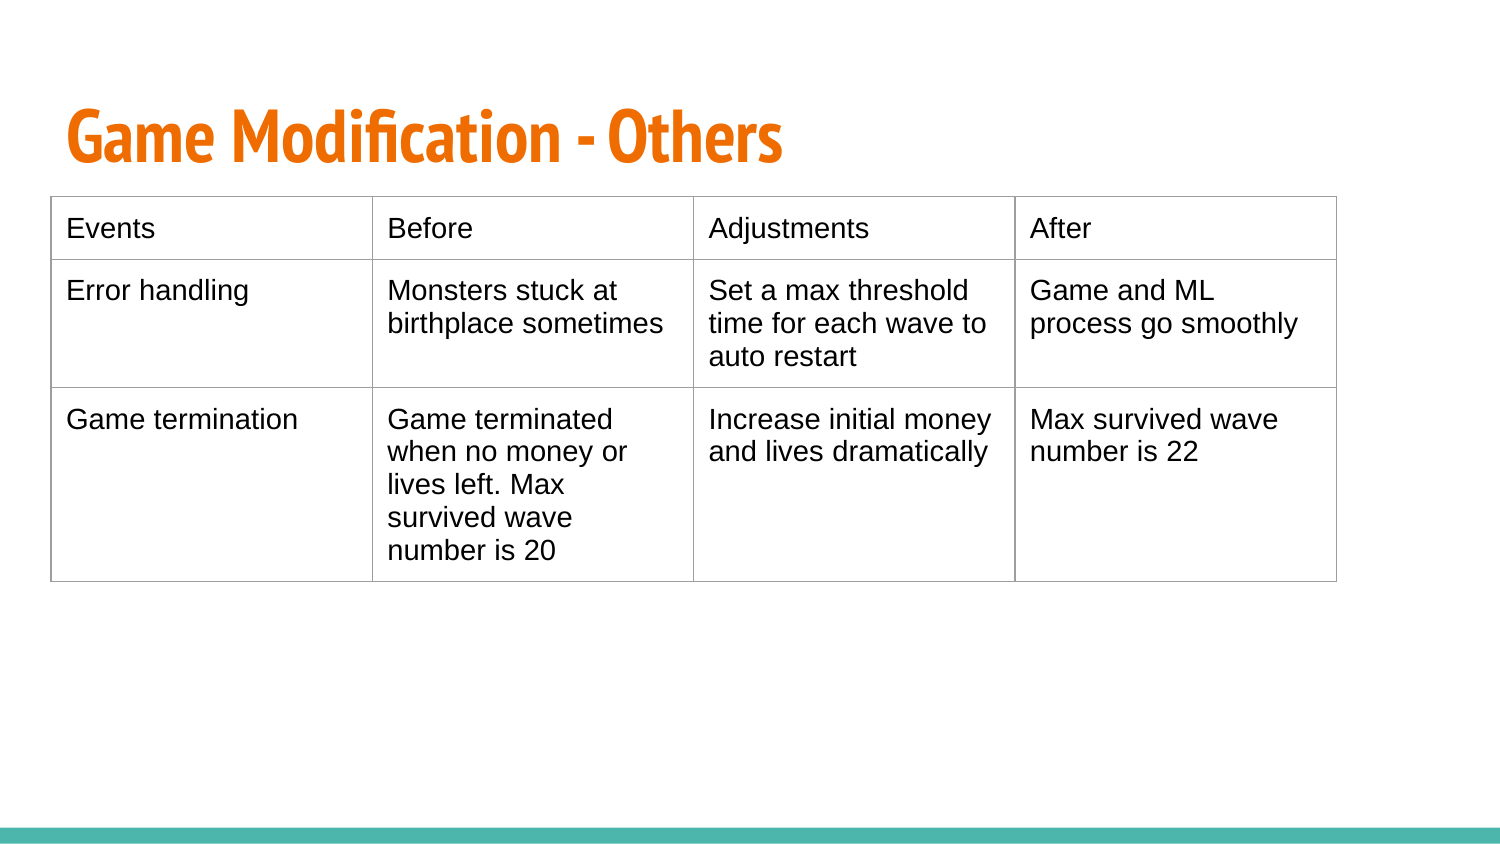

# Game Modification - Others
| Events | Before | Adjustments | After |
| --- | --- | --- | --- |
| Error handling | Monsters stuck at birthplace sometimes | Set a max threshold time for each wave to auto restart | Game and ML process go smoothly |
| Game termination | Game terminated when no money or lives left. Max survived wave number is 20 | Increase initial money and lives dramatically | Max survived wave number is 22 |